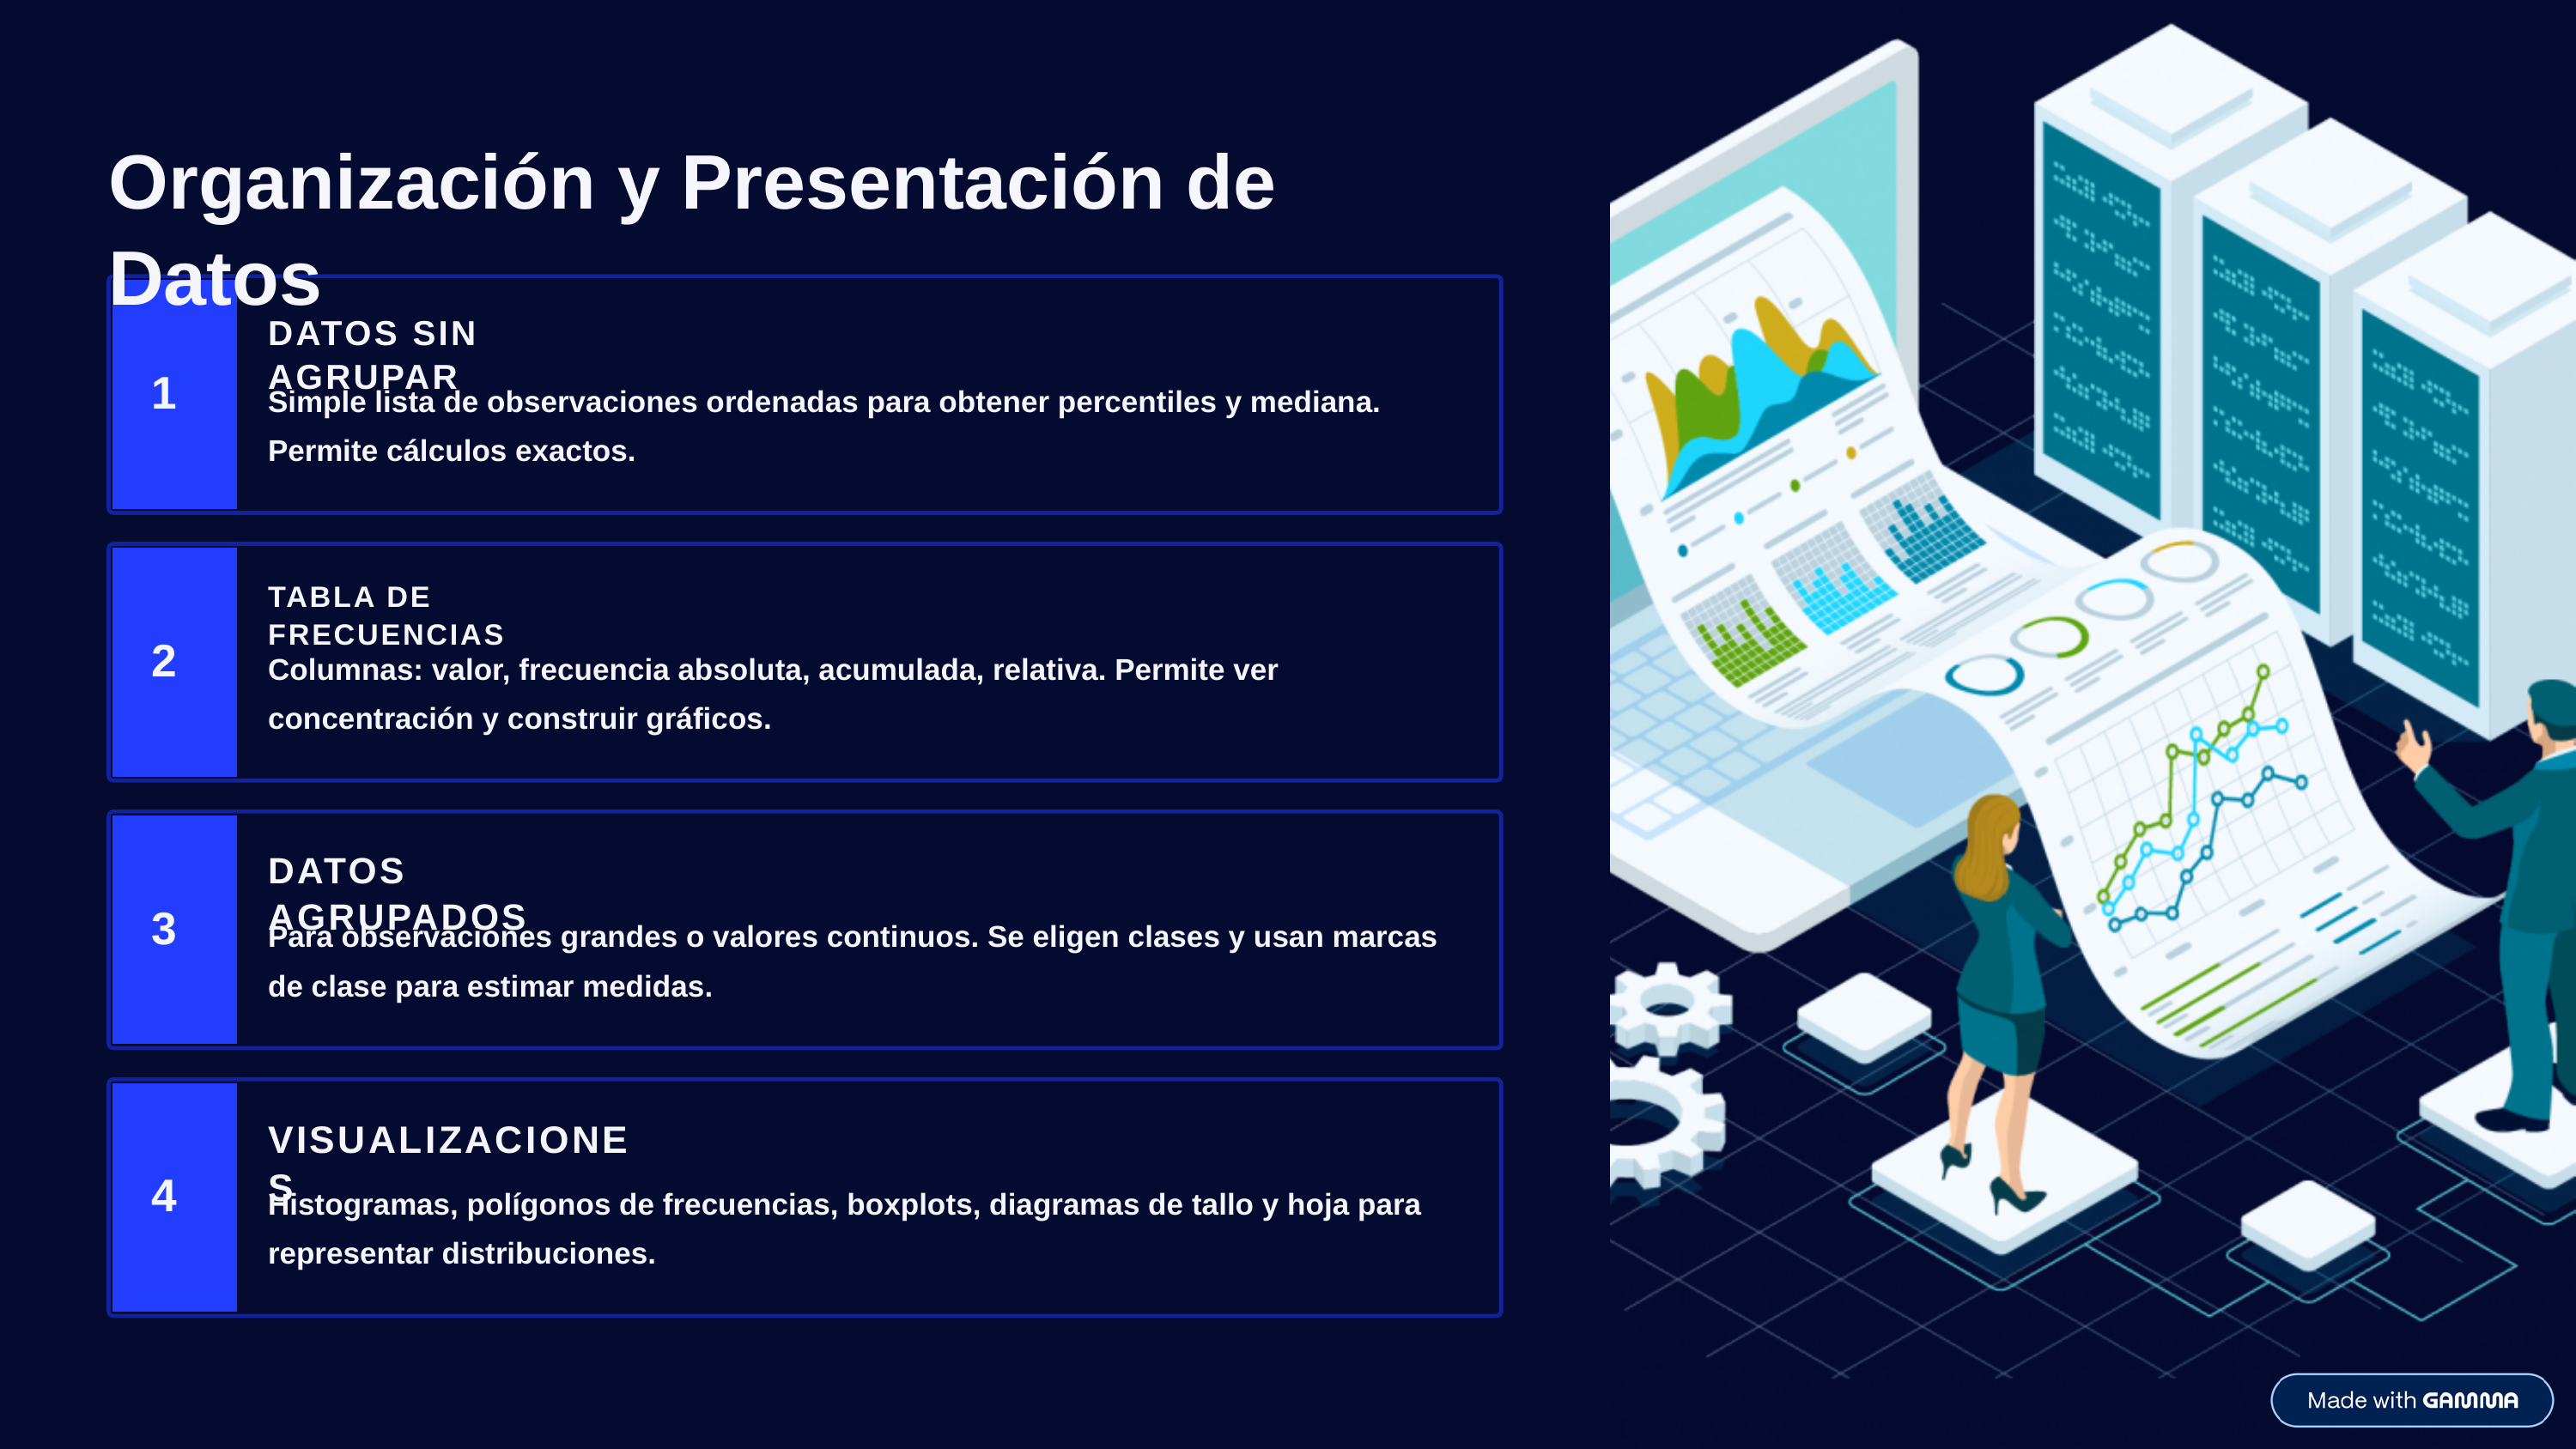

Organización y Presentación de Datos

DATOS SIN AGRUPAR
Simple lista de observaciones ordenadas para obtener percentiles y mediana. Permite cálculos exactos.
1

TABLA DE FRECUENCIAS
Columnas: valor, frecuencia absoluta, acumulada, relativa. Permite ver concentración y construir gráficos.
2

DATOS AGRUPADOS
Para observaciones grandes o valores continuos. Se eligen clases y usan marcas de clase para estimar medidas.
3

VISUALIZACIONES
Histogramas, polígonos de frecuencias, boxplots, diagramas de tallo y hoja para representar distribuciones.
4